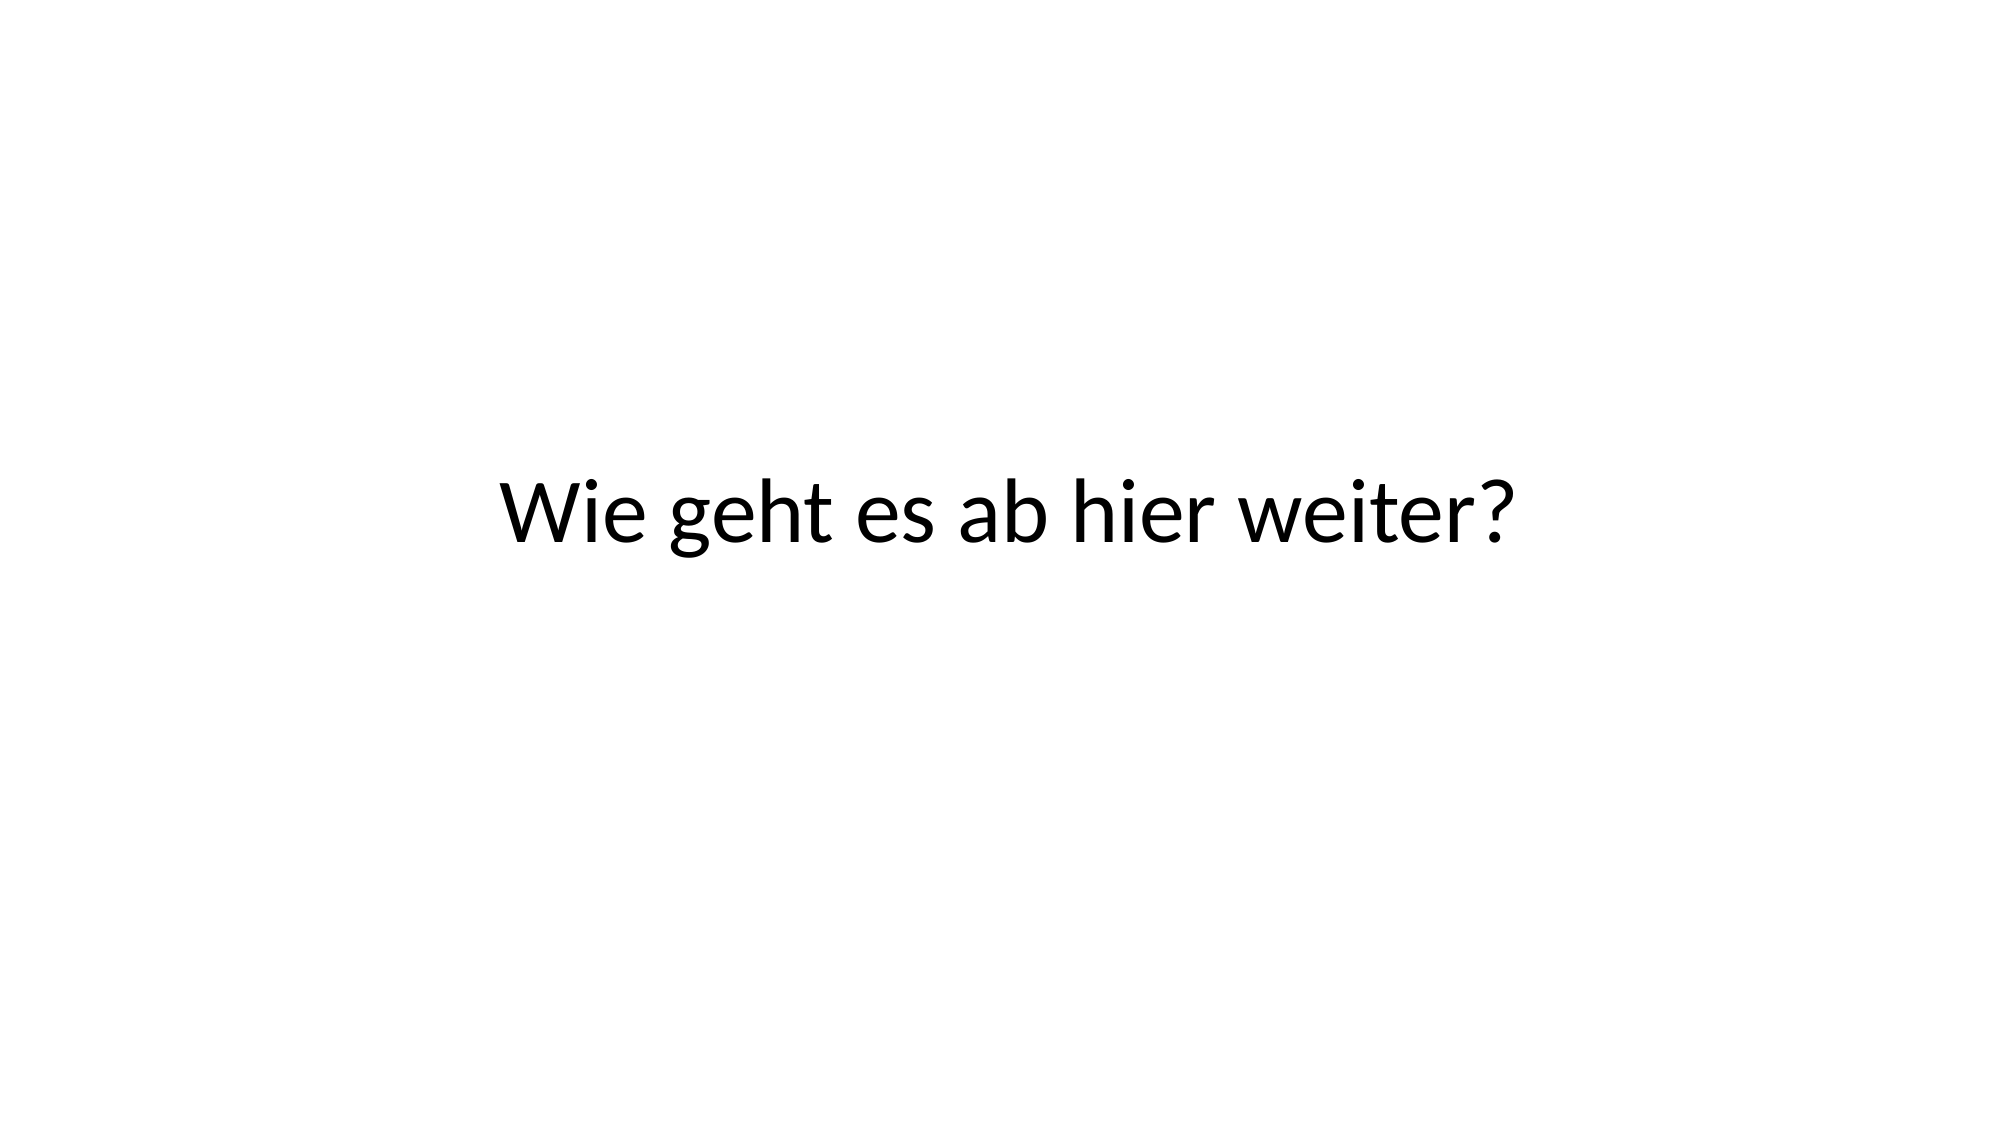

# Wie geht es ab hier weiter?